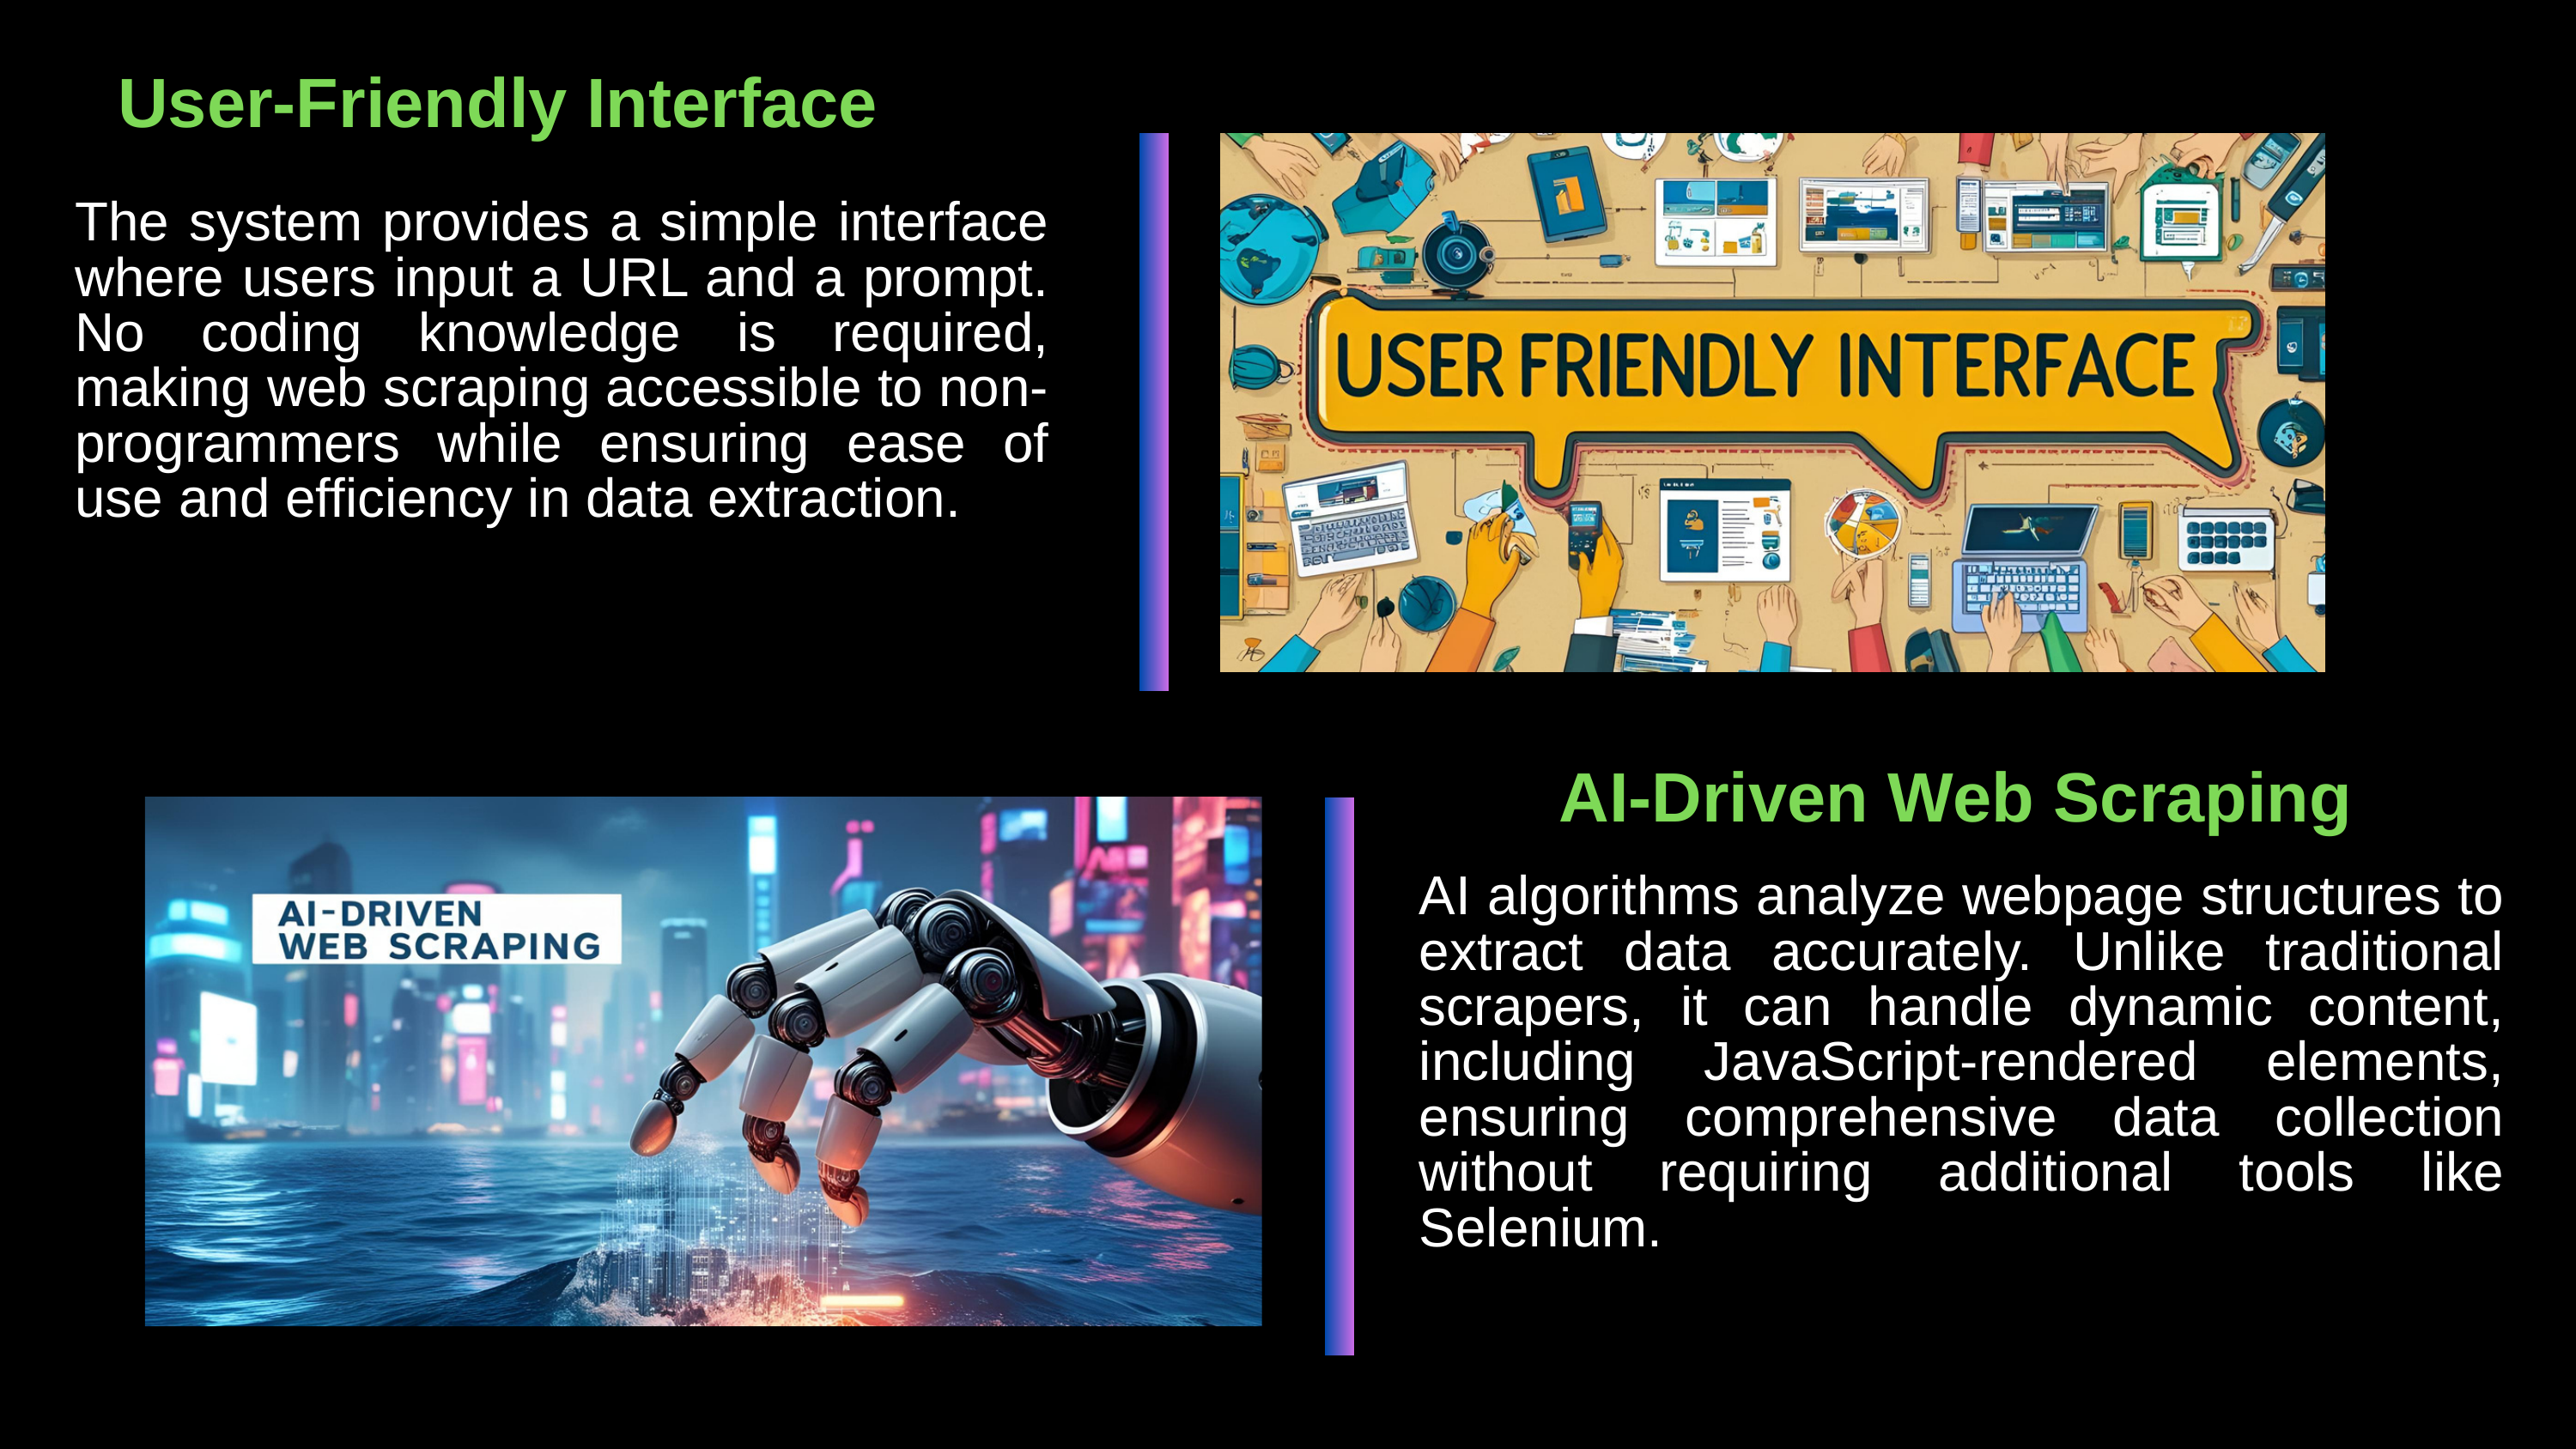

User-Friendly Interface

The system provides a simple interface where users input a URL and a prompt. No coding knowledge is required, making web scraping accessible to non-programmers while ensuring ease of use and efficiency in data extraction.
AI-Driven Web Scraping

AI algorithms analyze webpage structures to extract data accurately. Unlike traditional scrapers, it can handle dynamic content, including JavaScript-rendered elements, ensuring comprehensive data collection without requiring additional tools like Selenium.